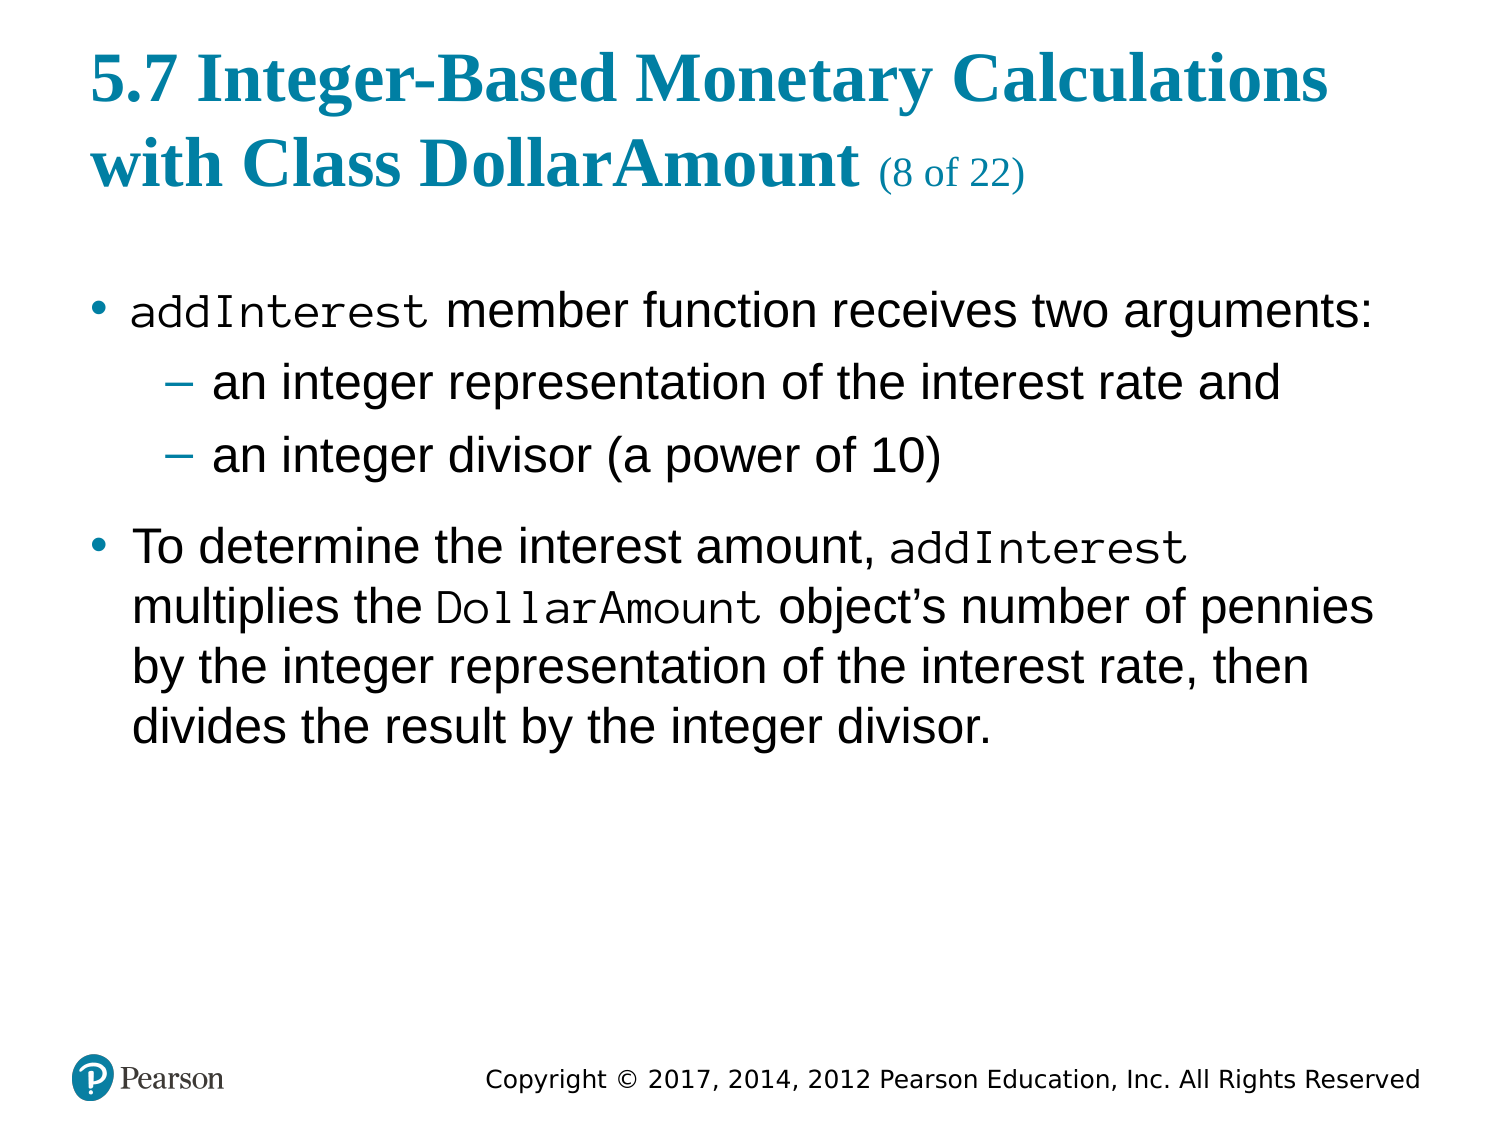

# 5.7 Integer-Based Monetary Calculations with Class DollarAmount (8 of 22)
addInterest member function receives two arguments:
an integer representation of the interest rate and
an integer divisor (a power of 10)
To determine the interest amount, addInterest multiplies the DollarAmount object’s number of pennies by the integer representation of the interest rate, then divides the result by the integer divisor.